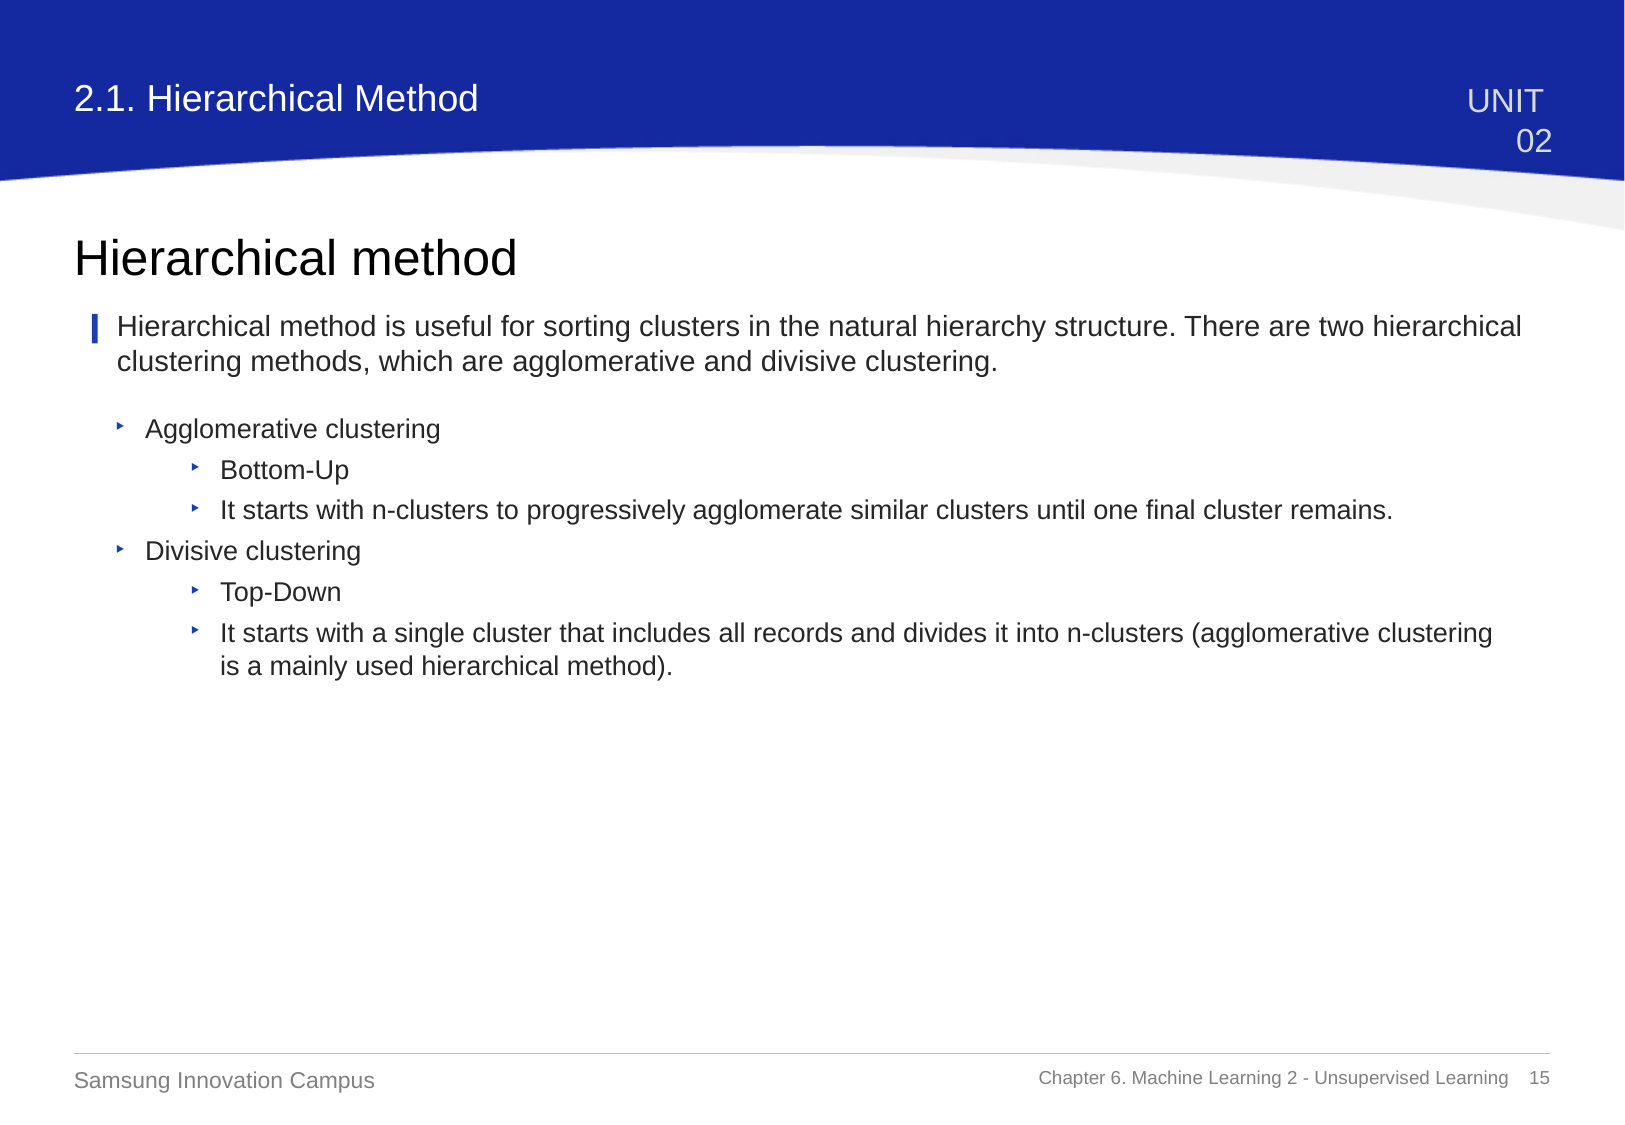

2.1. Hierarchical Method
UNIT  02
Hierarchical method
Hierarchical method is useful for sorting clusters in the natural hierarchy structure. There are two hierarchical clustering methods, which are agglomerative and divisive clustering.

Agglomerative clustering
Bottom-Up
It starts with n-clusters to progressively agglomerate similar clusters until one final cluster remains.
Divisive clustering
Top-Down
It starts with a single cluster that includes all records and divides it into n-clusters (agglomerative clustering is a mainly used hierarchical method).